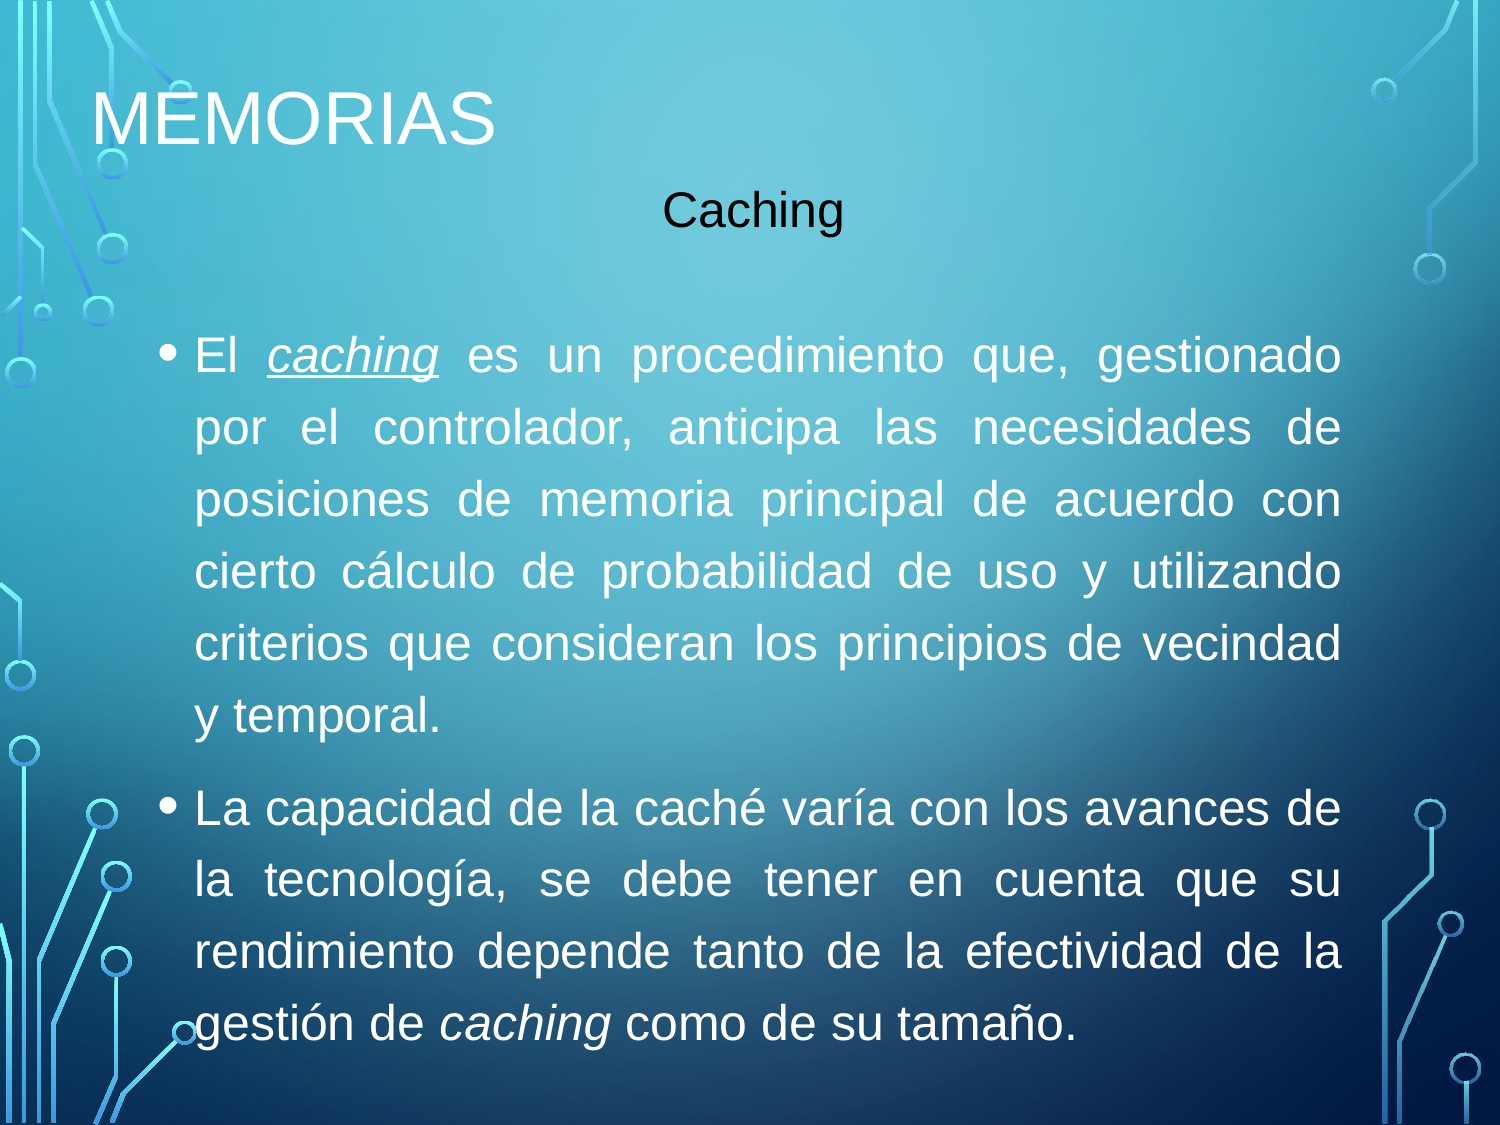

# Memorias
Caching
El caching es un procedimiento que, gestionado por el controlador, anticipa las necesidades de posiciones de memoria principal de acuerdo con cierto cálculo de probabilidad de uso y utilizando criterios que consideran los principios de vecindad y temporal.
La capacidad de la caché varía con los avances de la tecnología, se debe tener en cuenta que su rendimiento depende tanto de la efectividad de la gestión de caching como de su tamaño.